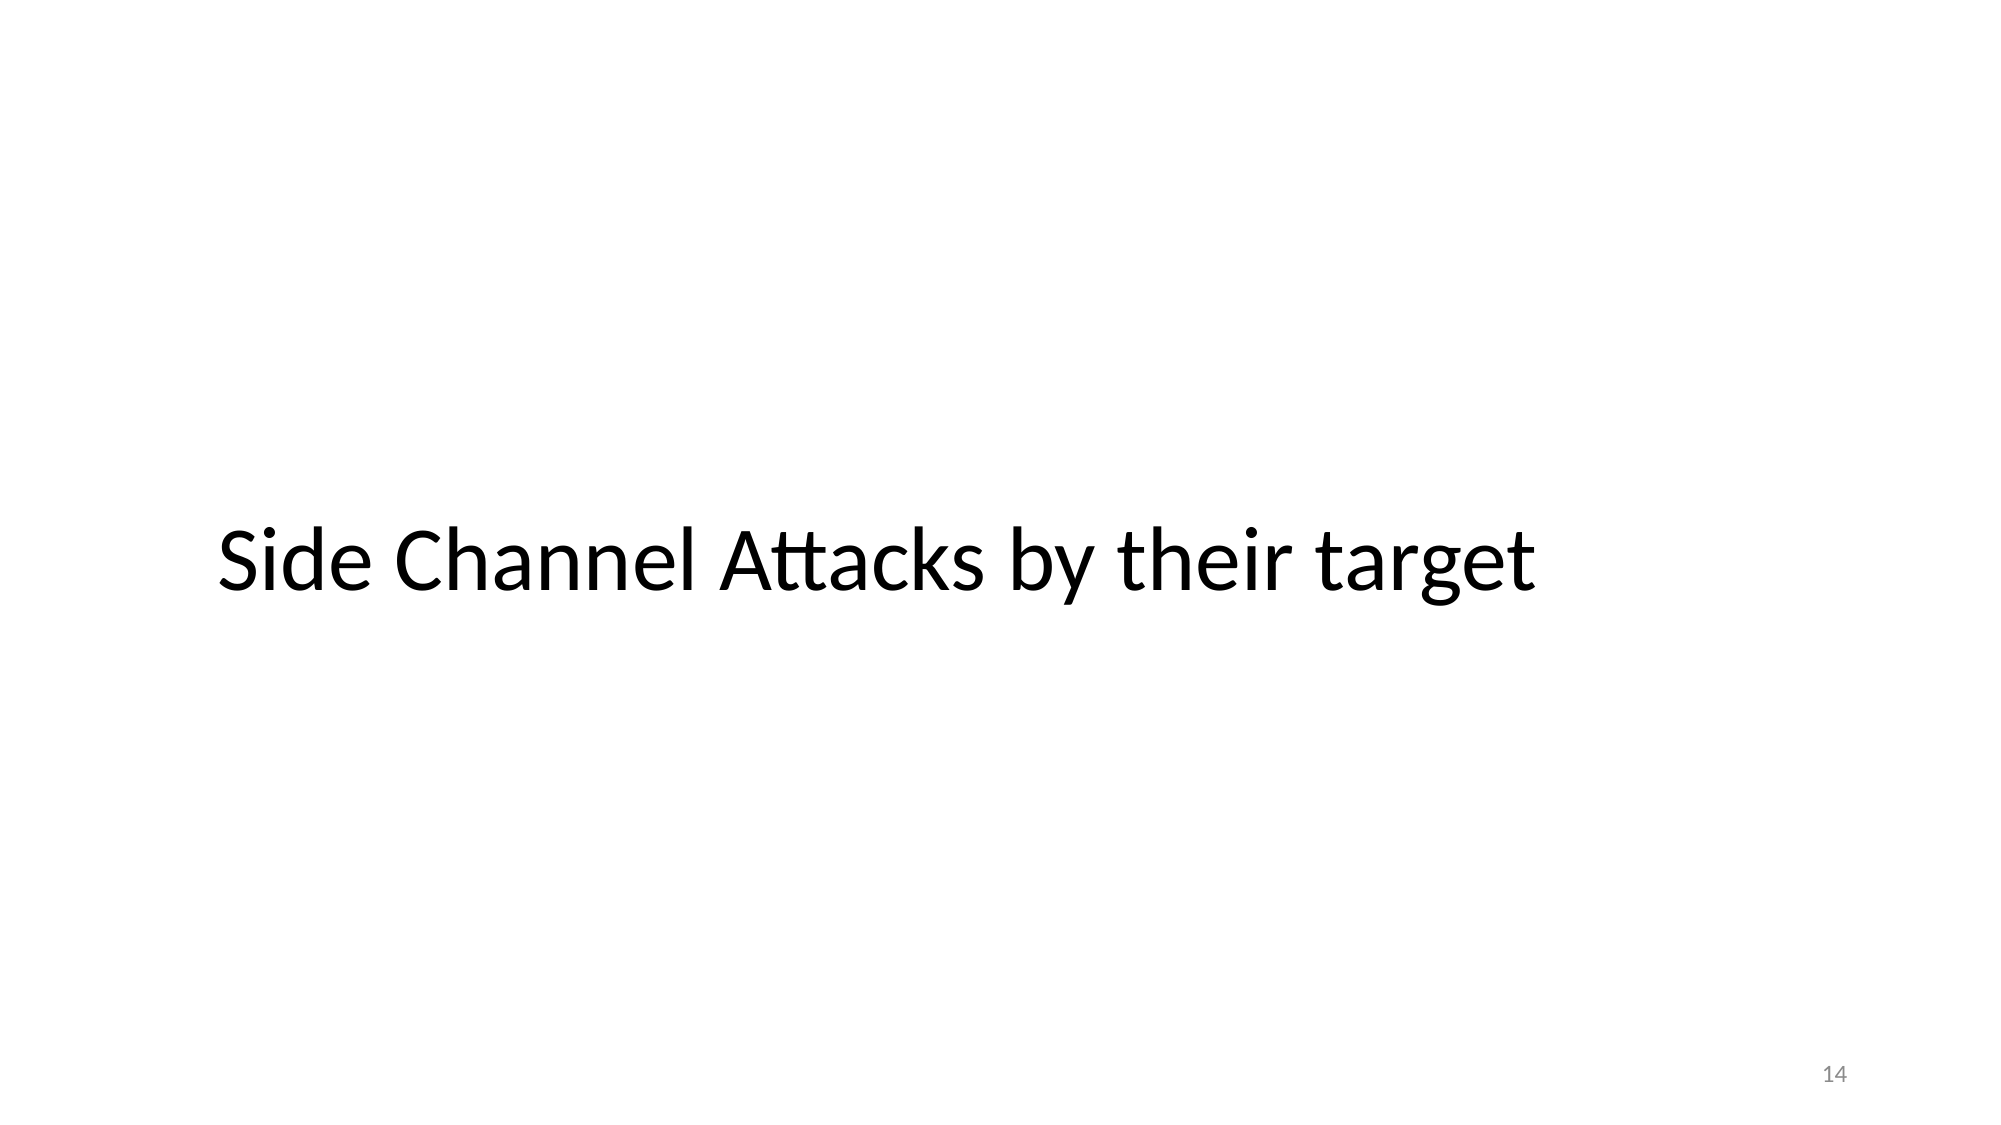

Side Channel Attacks by their target
14